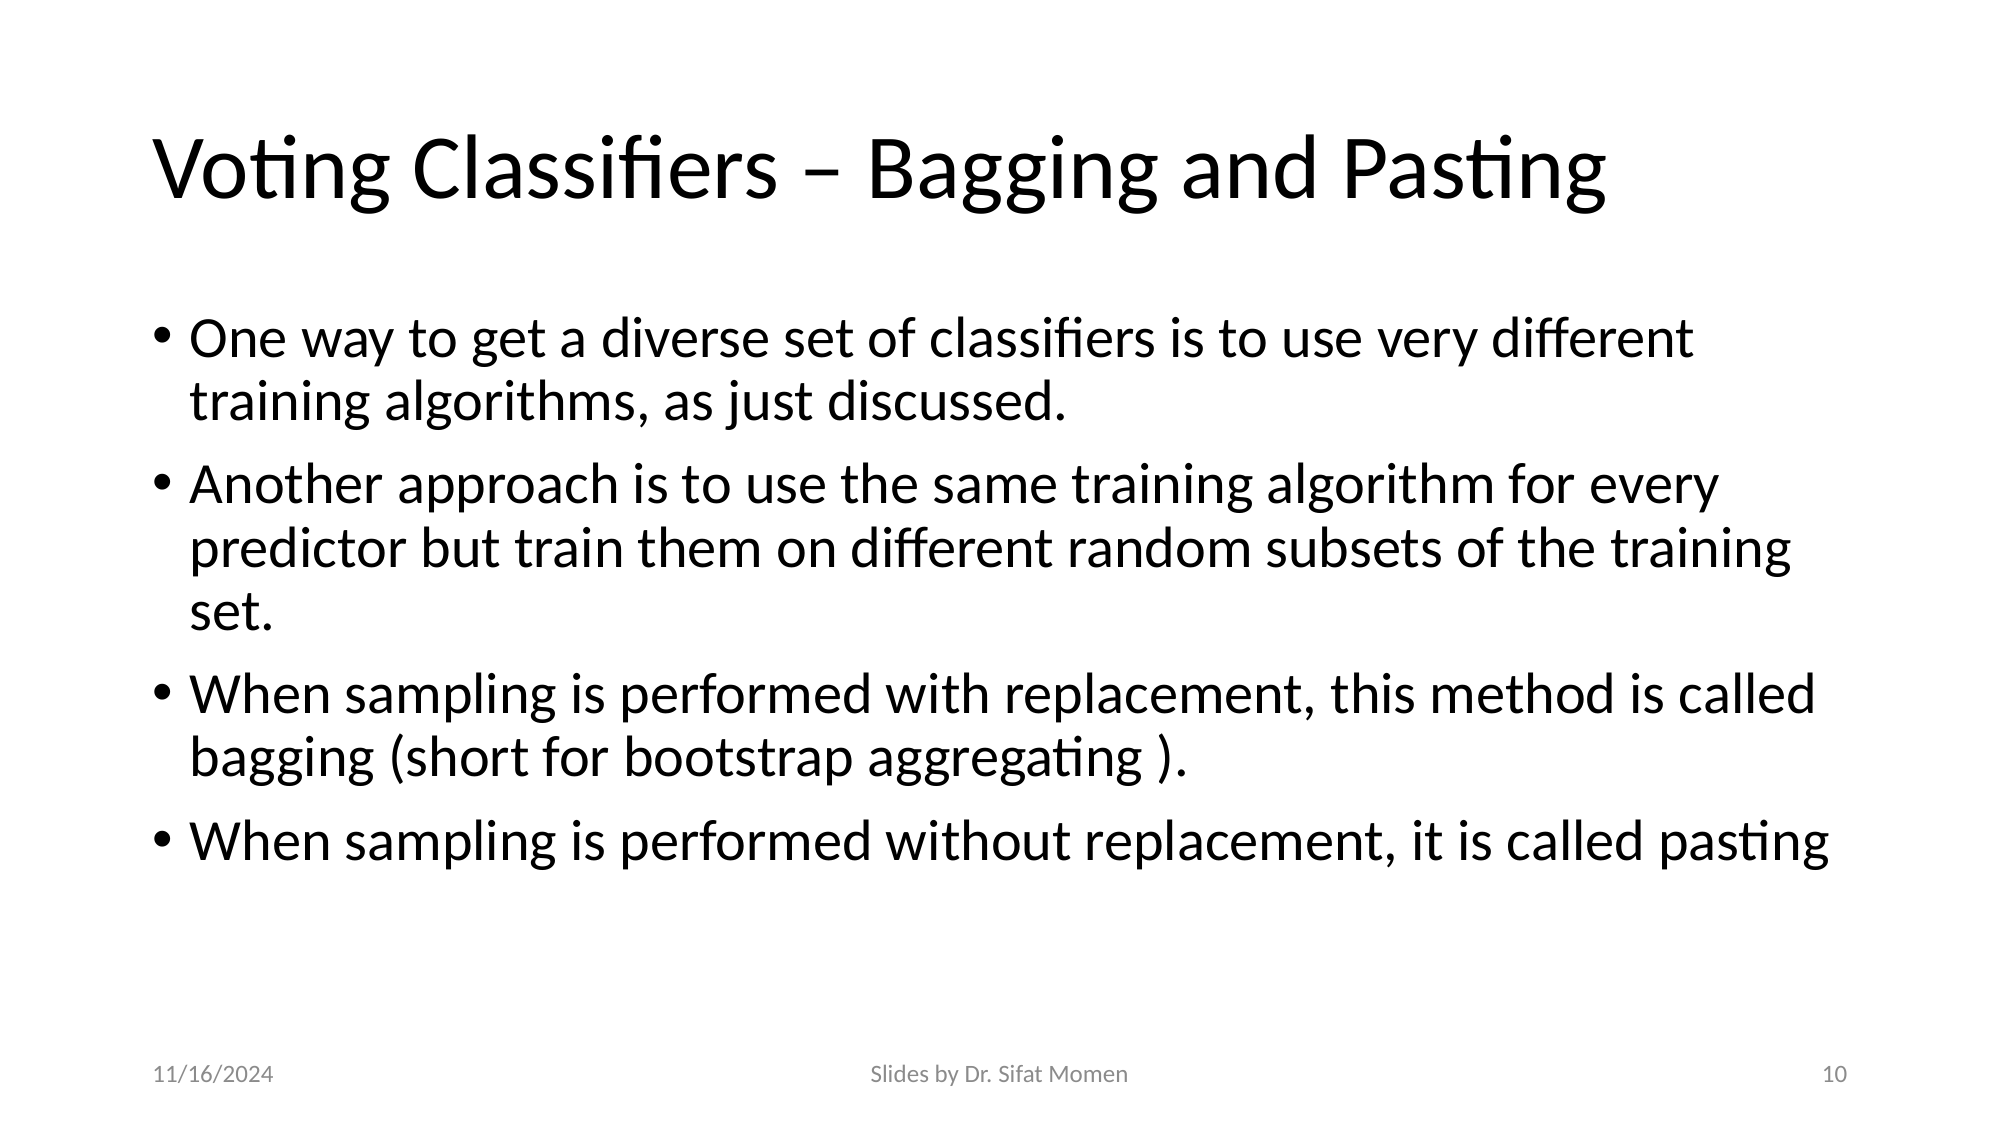

# Voting Classifiers – Bagging and Pasting
One way to get a diverse set of classifiers is to use very different training algorithms, as just discussed.
Another approach is to use the same training algorithm for every predictor but train them on different random subsets of the training set.
When sampling is performed with replacement, this method is called bagging (short for bootstrap aggregating ).
When sampling is performed without replacement, it is called pasting
11/16/2024
Slides by Dr. Sifat Momen
10